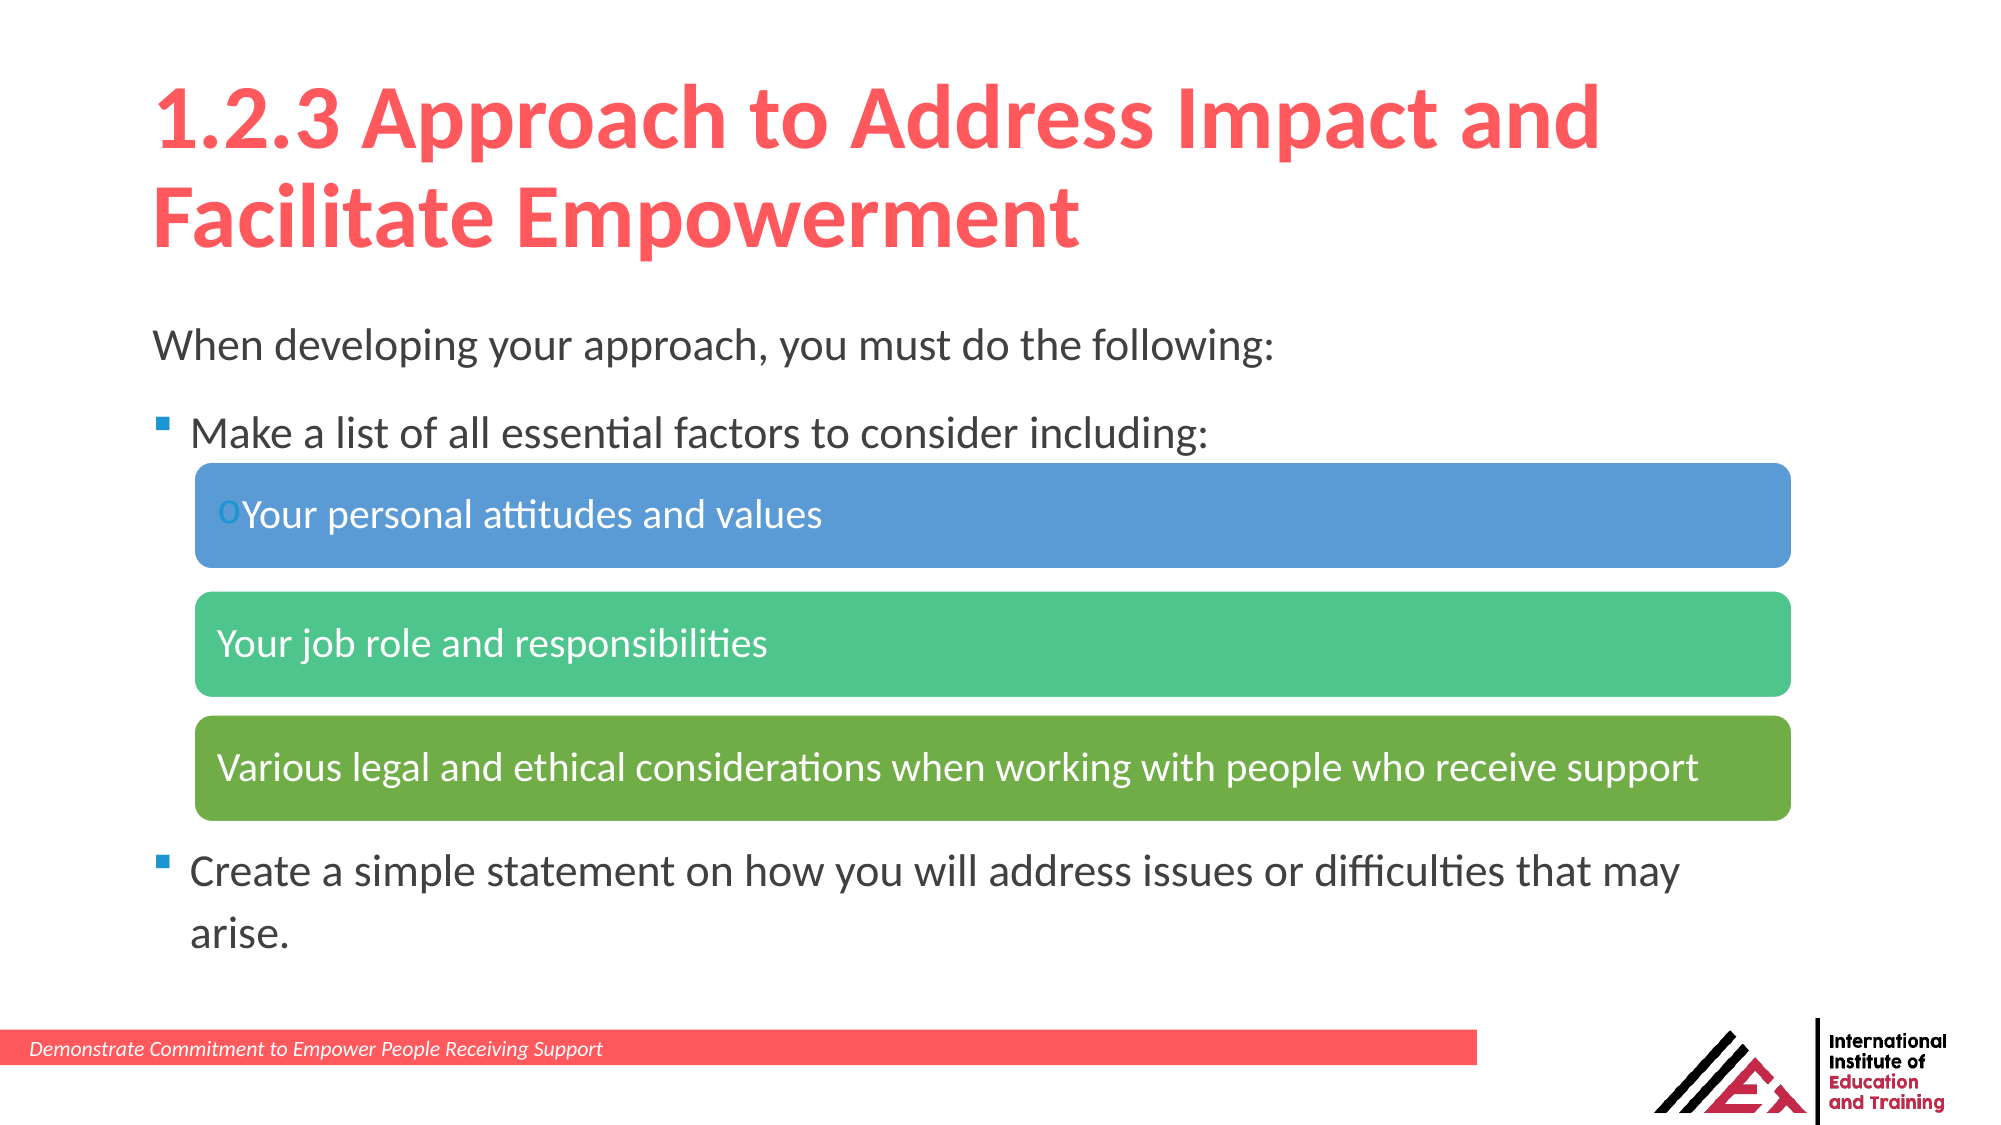

# 1.2.3 Approach to Address Impact and Facilitate Empowerment
When developing your approach, you must do the following:
Make a list of all essential factors to consider including:

Create a simple statement on how you will address issues or difficulties that may arise.

Your personal attitudes and values
Your job role and responsibilities
Various legal and ethical considerations when working with people who receive support
Demonstrate Commitment to Empower People Receiving Support